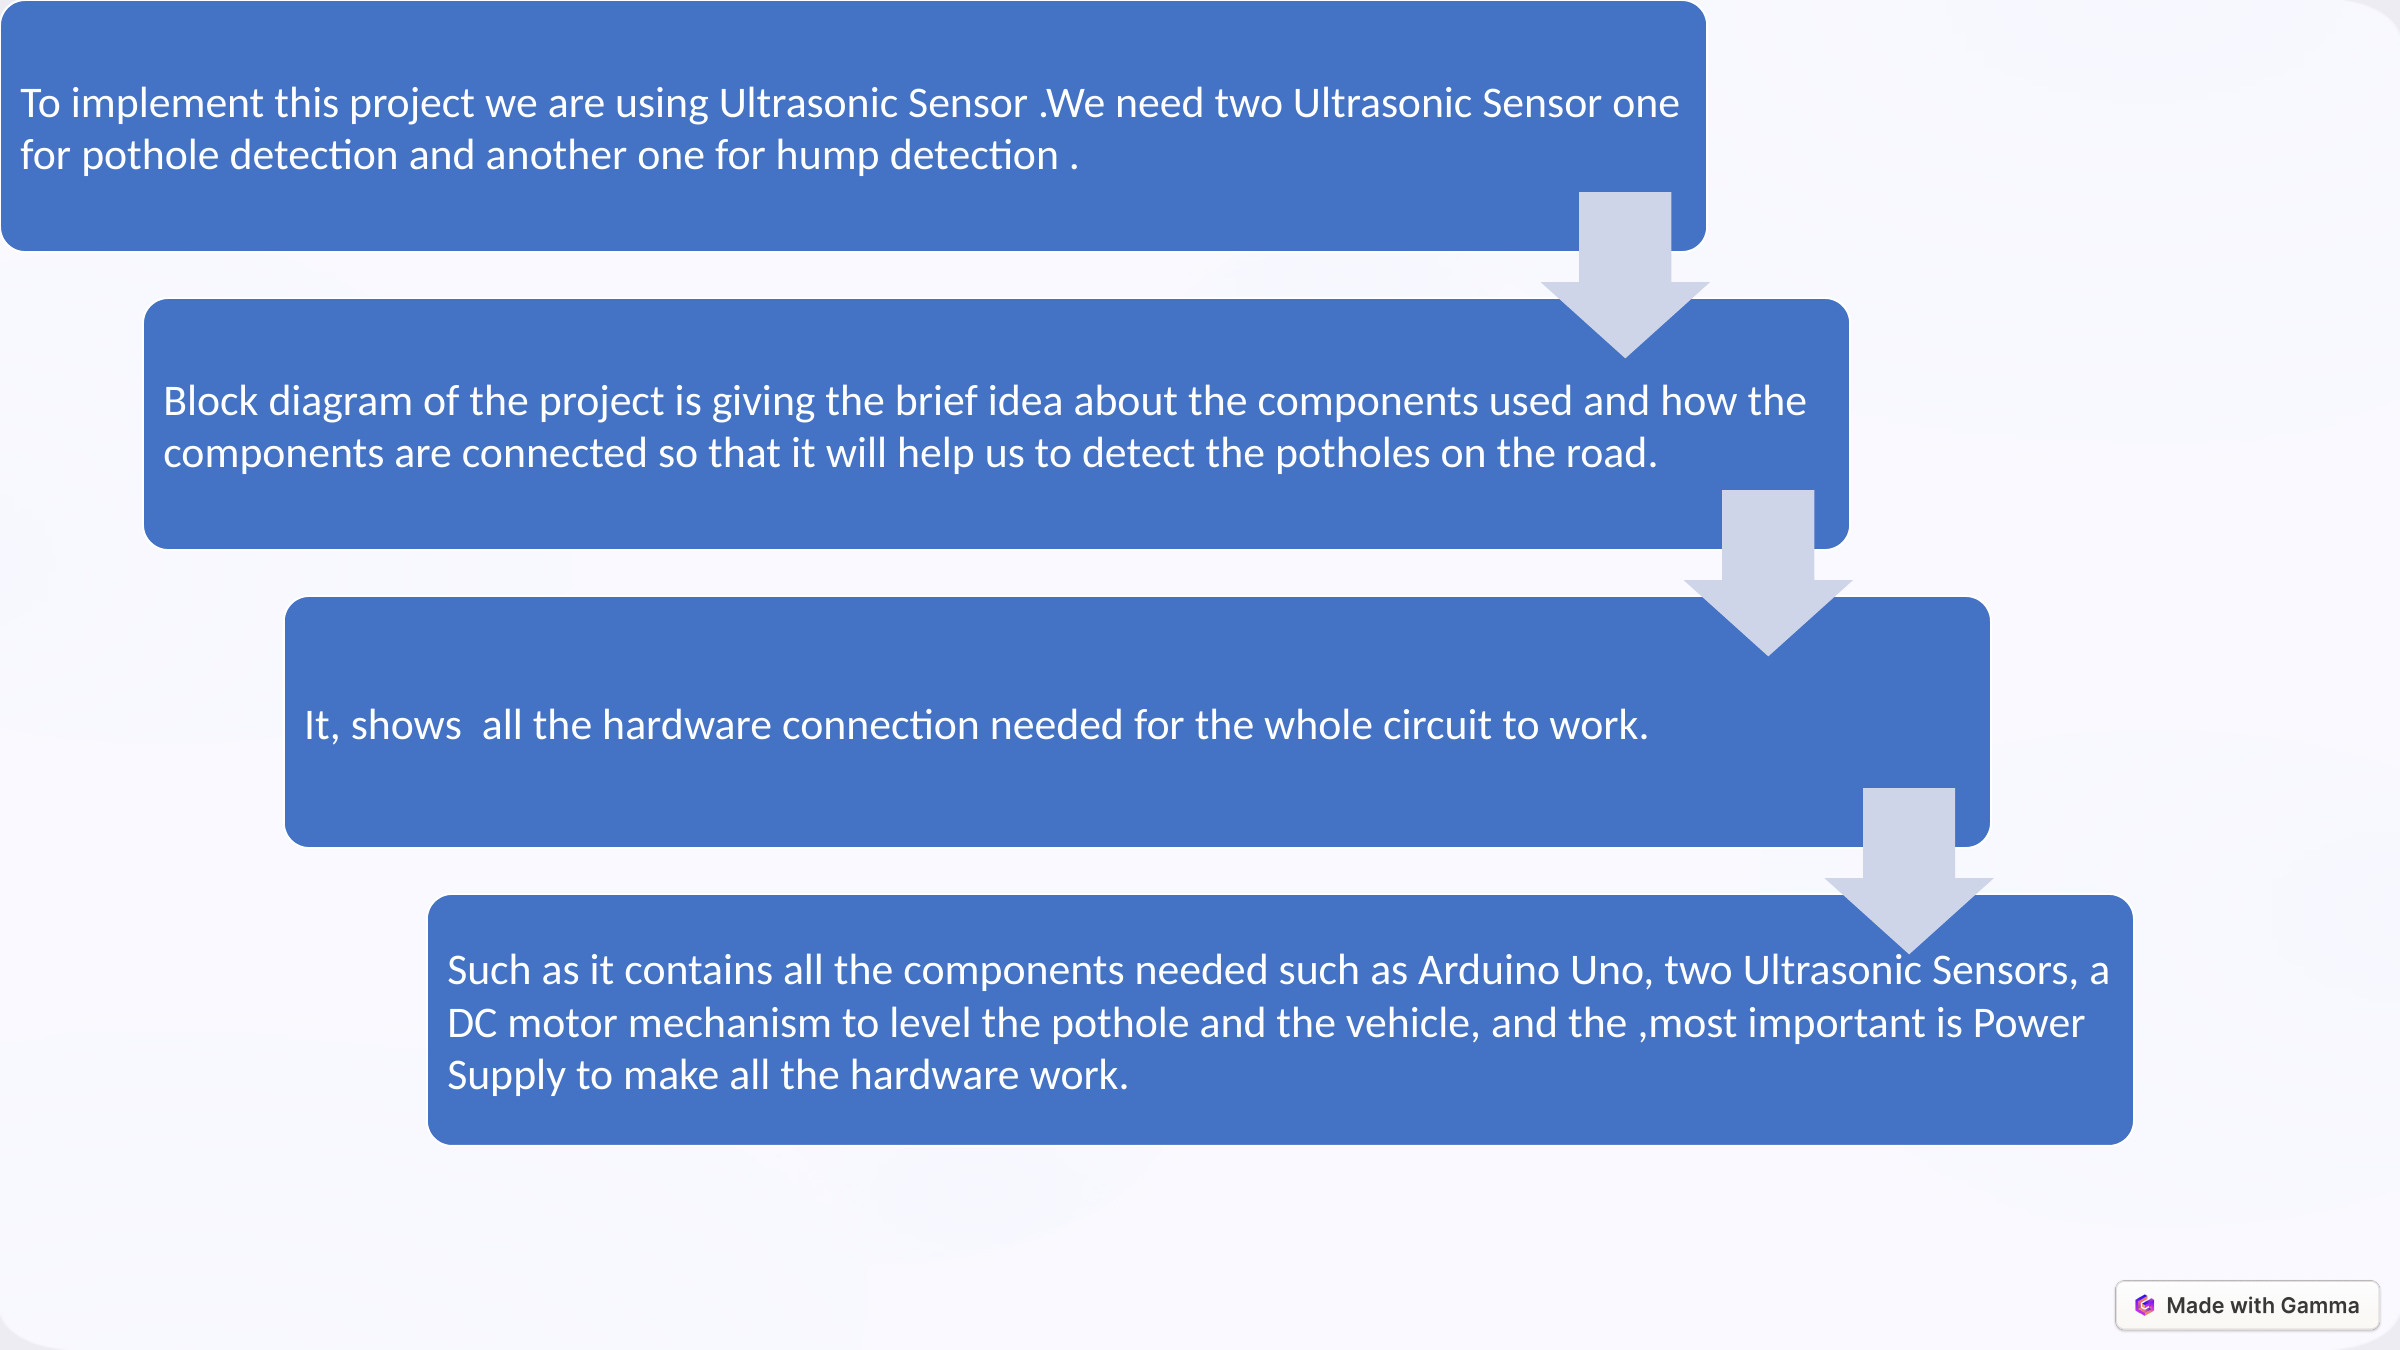

To implement this project we are using Ultrasonic Sensor .We need two Ultrasonic Sensor one for pothole detection and another one for hump detection .
Block diagram of the project is giving the brief idea about the components used and how the components are connected so that it will help us to detect the potholes on the road.
It, shows  all the hardware connection needed for the whole circuit to work.
Such as it contains all the components needed such as Arduino Uno, two Ultrasonic Sensors, a DC motor mechanism to level the pothole and the vehicle, and the ,most important is Power Supply to make all the hardware work.